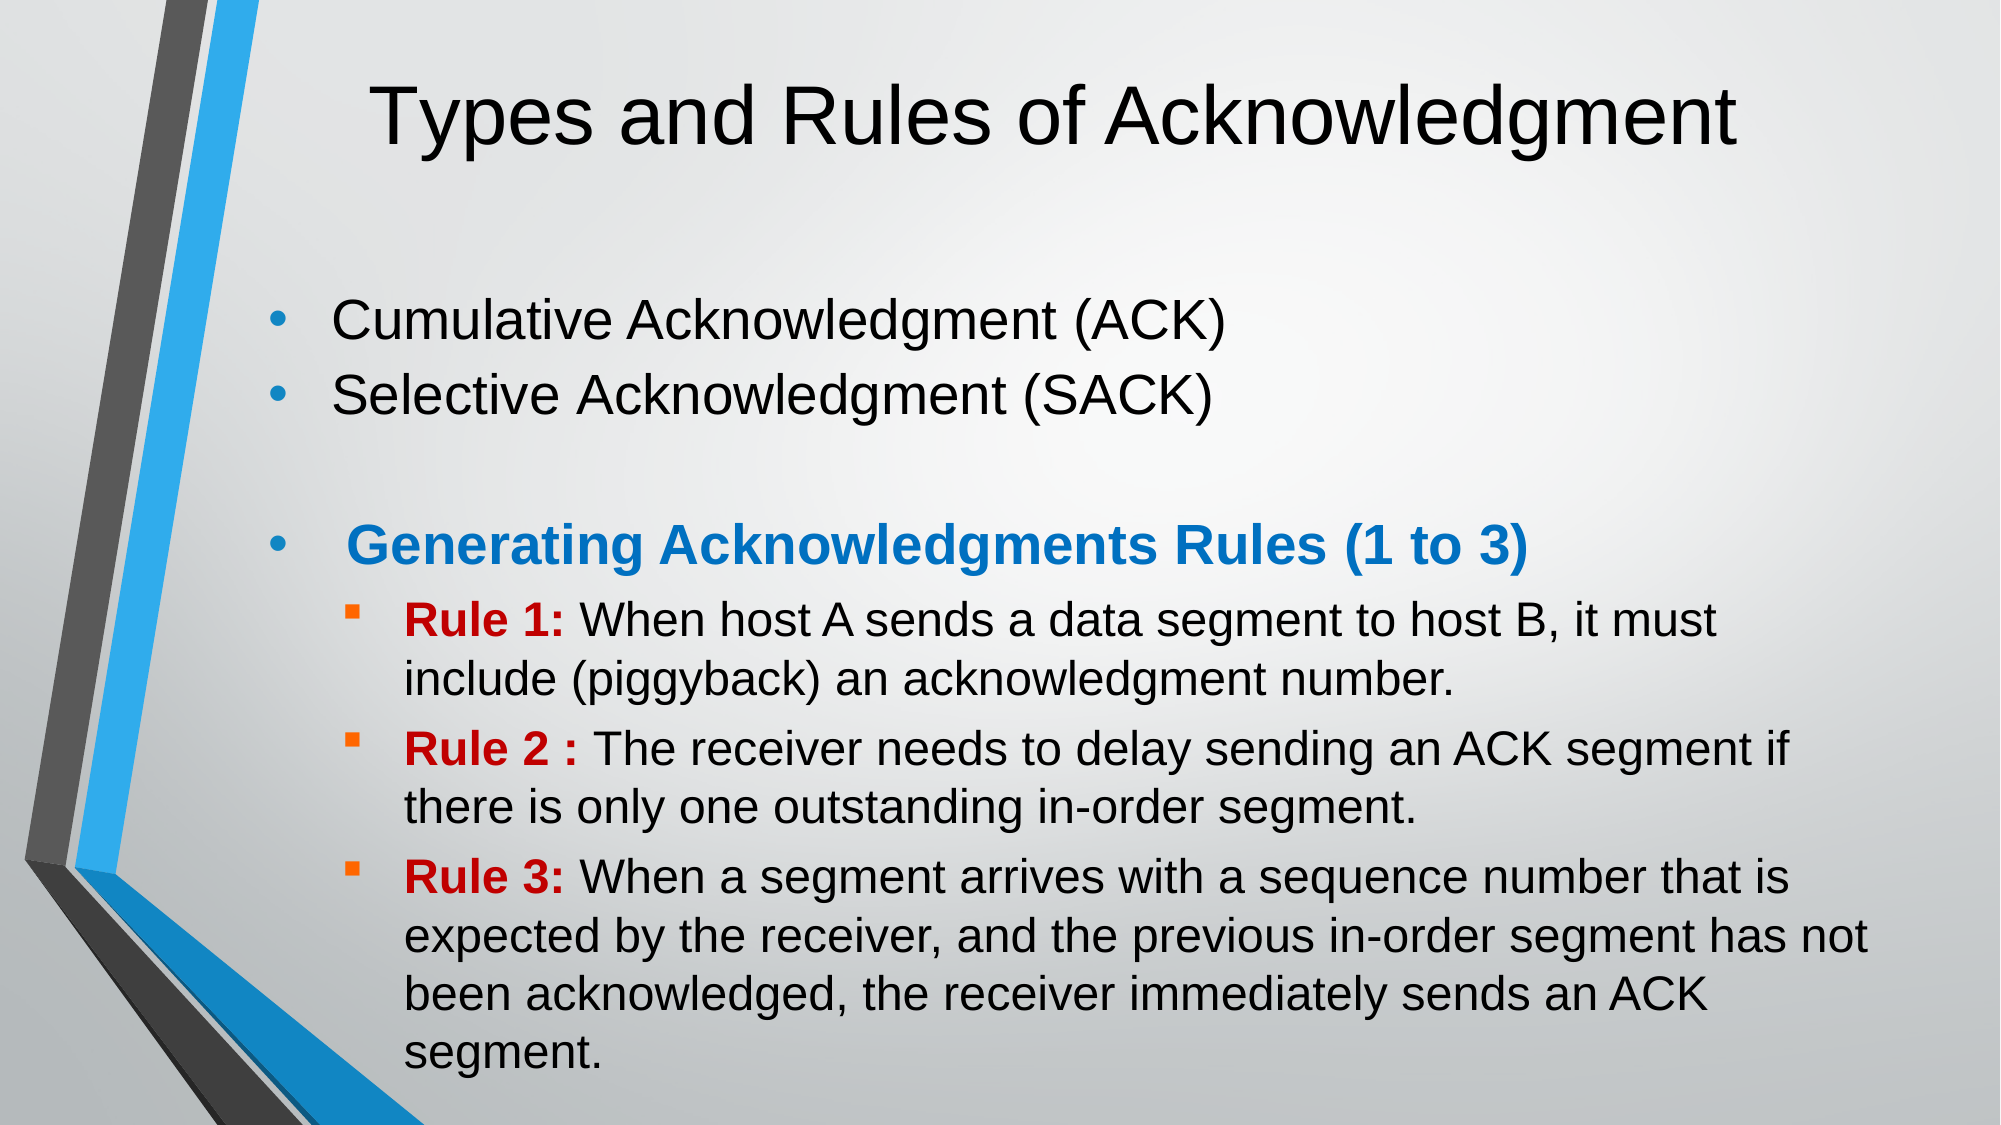

# Types and Rules of Acknowledgment
Cumulative Acknowledgment (ACK)
Selective Acknowledgment (SACK)

 Generating Acknowledgments Rules (1 to 3)
Rule 1: When host A sends a data segment to host B, it must include (piggyback) an acknowledgment number.
Rule 2 : The receiver needs to delay sending an ACK segment if there is only one outstanding in-order segment.
Rule 3: When a segment arrives with a sequence number that is expected by the receiver, and the previous in-order segment has not been acknowledged, the receiver immediately sends an ACK segment.